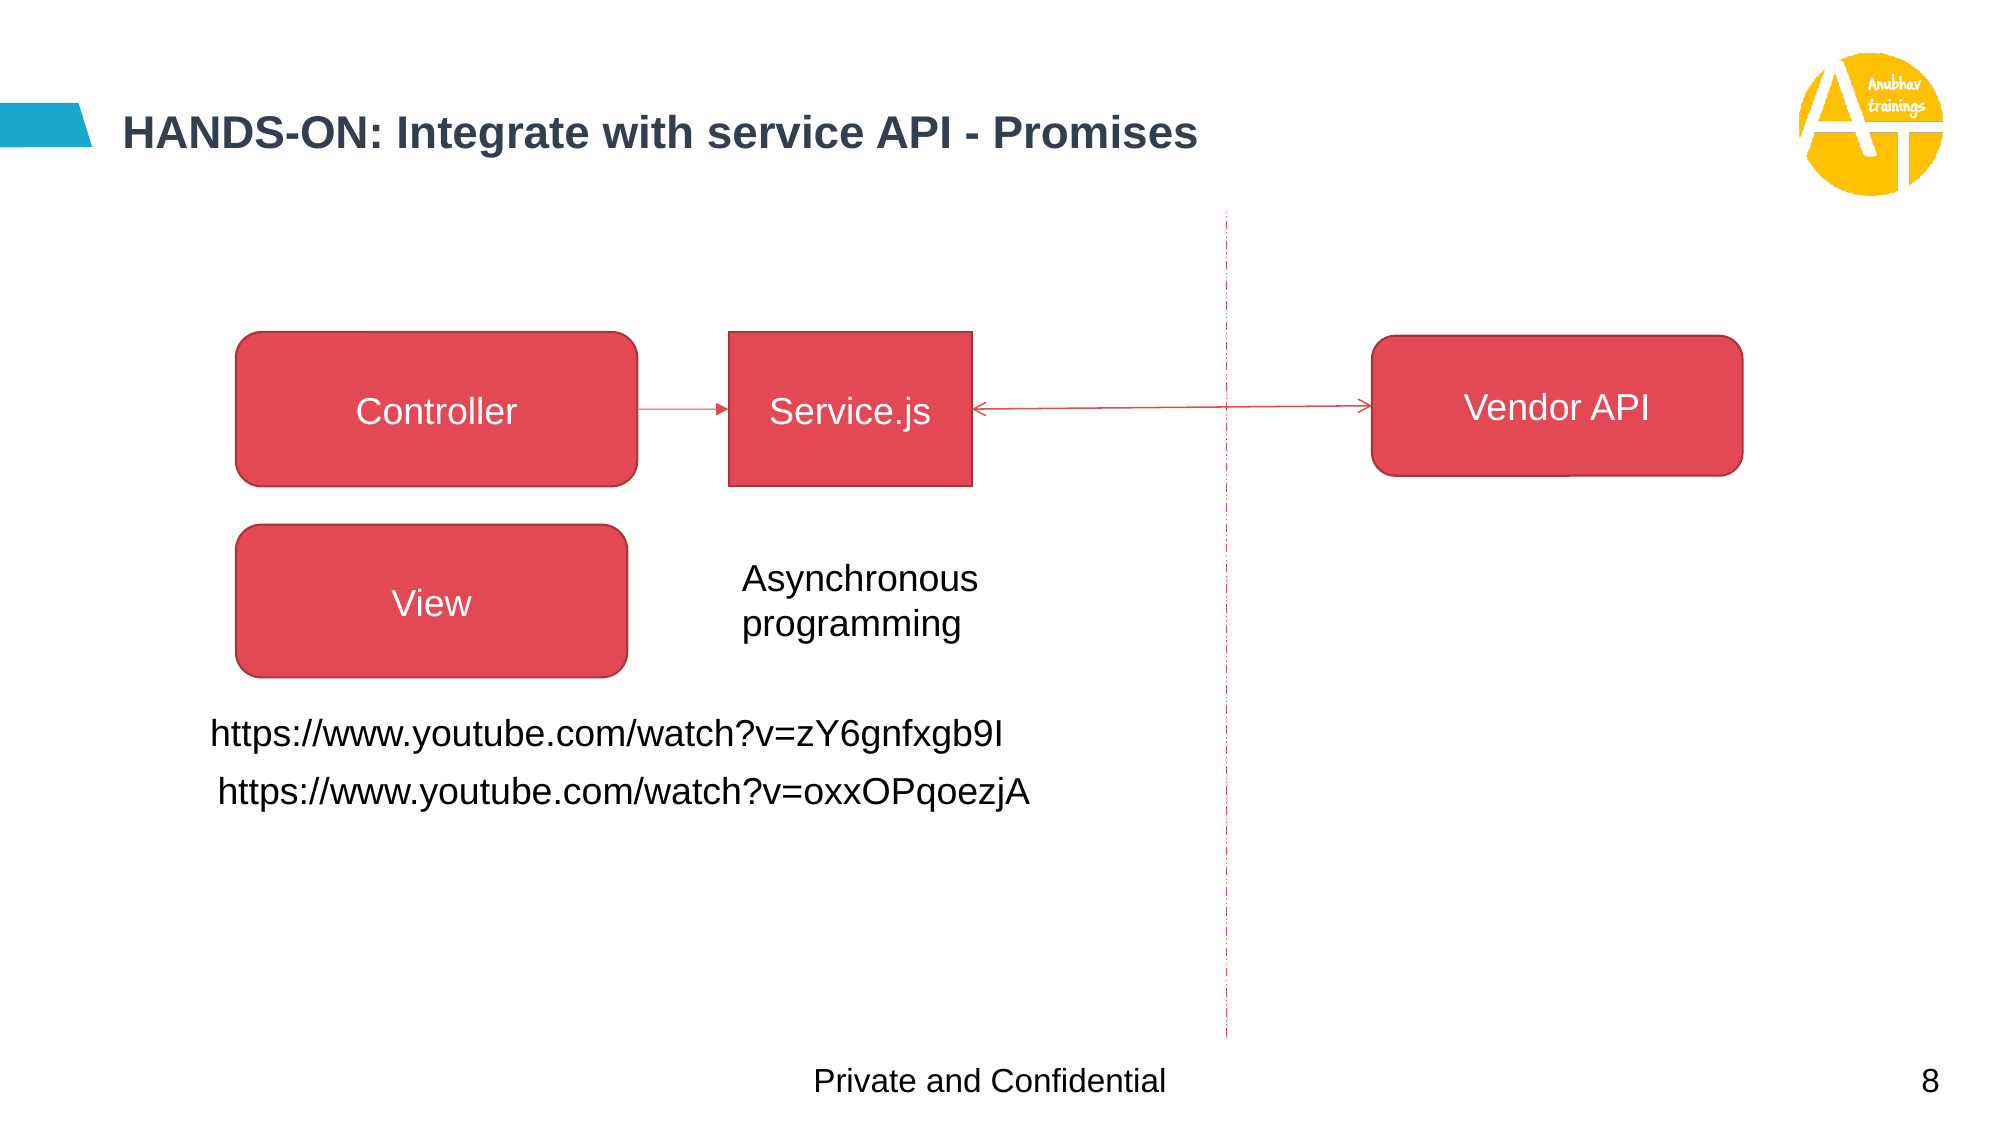

# HANDS-ON: Integrate with service API - Promises
Service.js
Controller
Vendor API
View
Asynchronous programming

https://www.youtube.com/watch?v=zY6gnfxgb9I
https://www.youtube.com/watch?v=oxxOPqoezjA